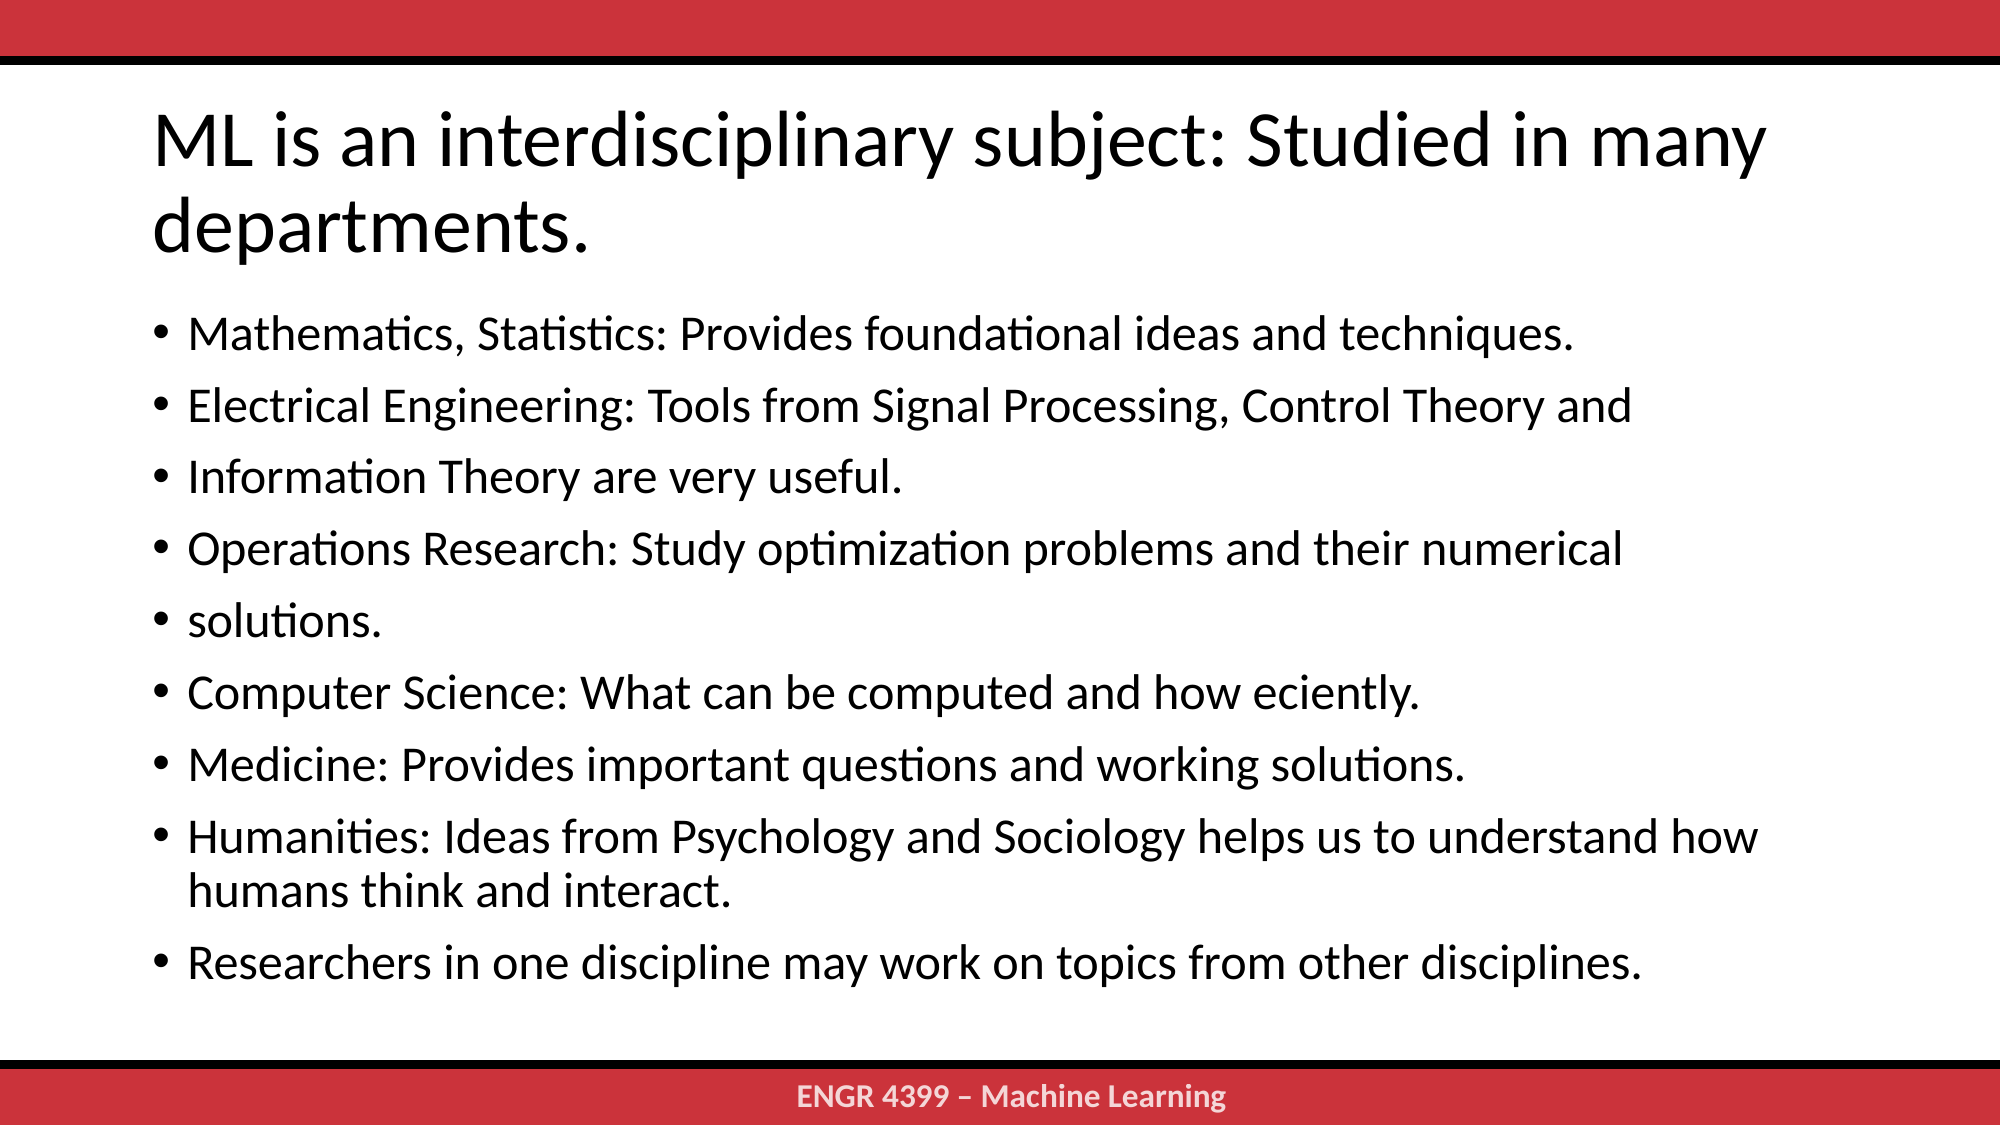

# ML is an interdisciplinary subject: Studied in many departments.
Mathematics, Statistics: Provides foundational ideas and techniques.
Electrical Engineering: Tools from Signal Processing, Control Theory and
Information Theory are very useful.
Operations Research: Study optimization problems and their numerical
solutions.
Computer Science: What can be computed and how eciently.
Medicine: Provides important questions and working solutions.
Humanities: Ideas from Psychology and Sociology helps us to understand how humans think and interact.
Researchers in one discipline may work on topics from other disciplines.
7
ENGR 4399 – Machine Learning